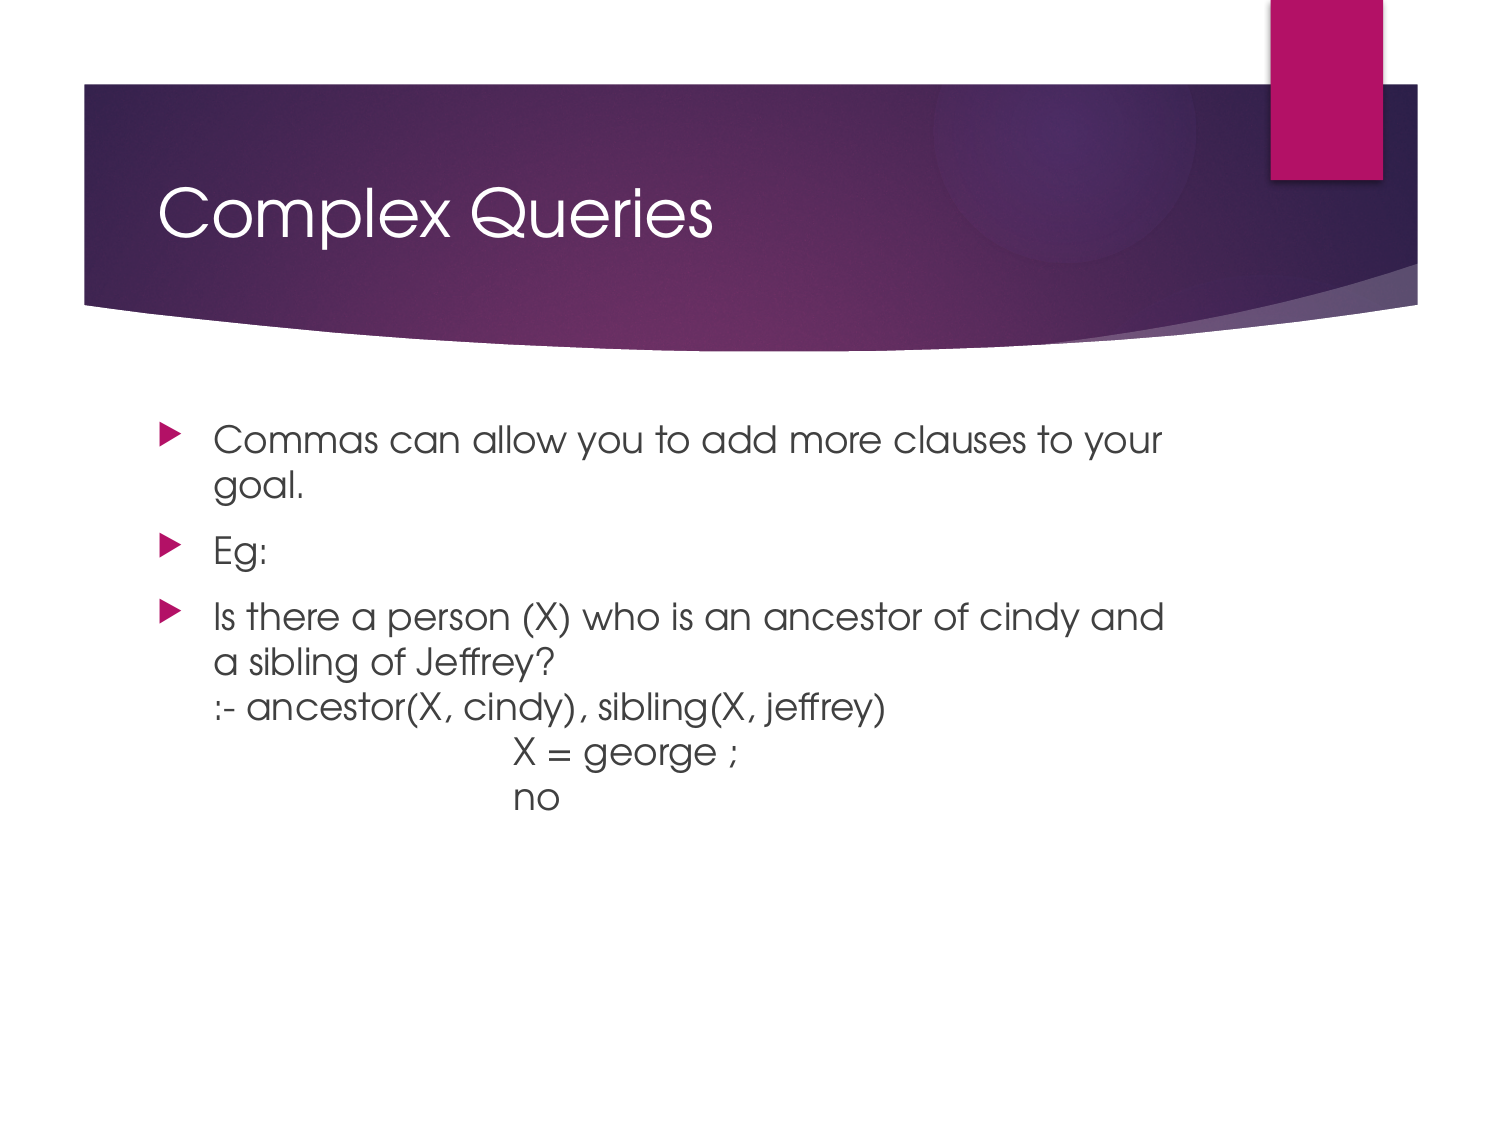

# Complex Queries
Commas can allow you to add more clauses to your goal.
Eg:
Is there a person (X) who is an ancestor of cindy and a sibling of Jeffrey?
:- ancestor(X, cindy), sibling(X, jeffrey)
		X = george ;
		no